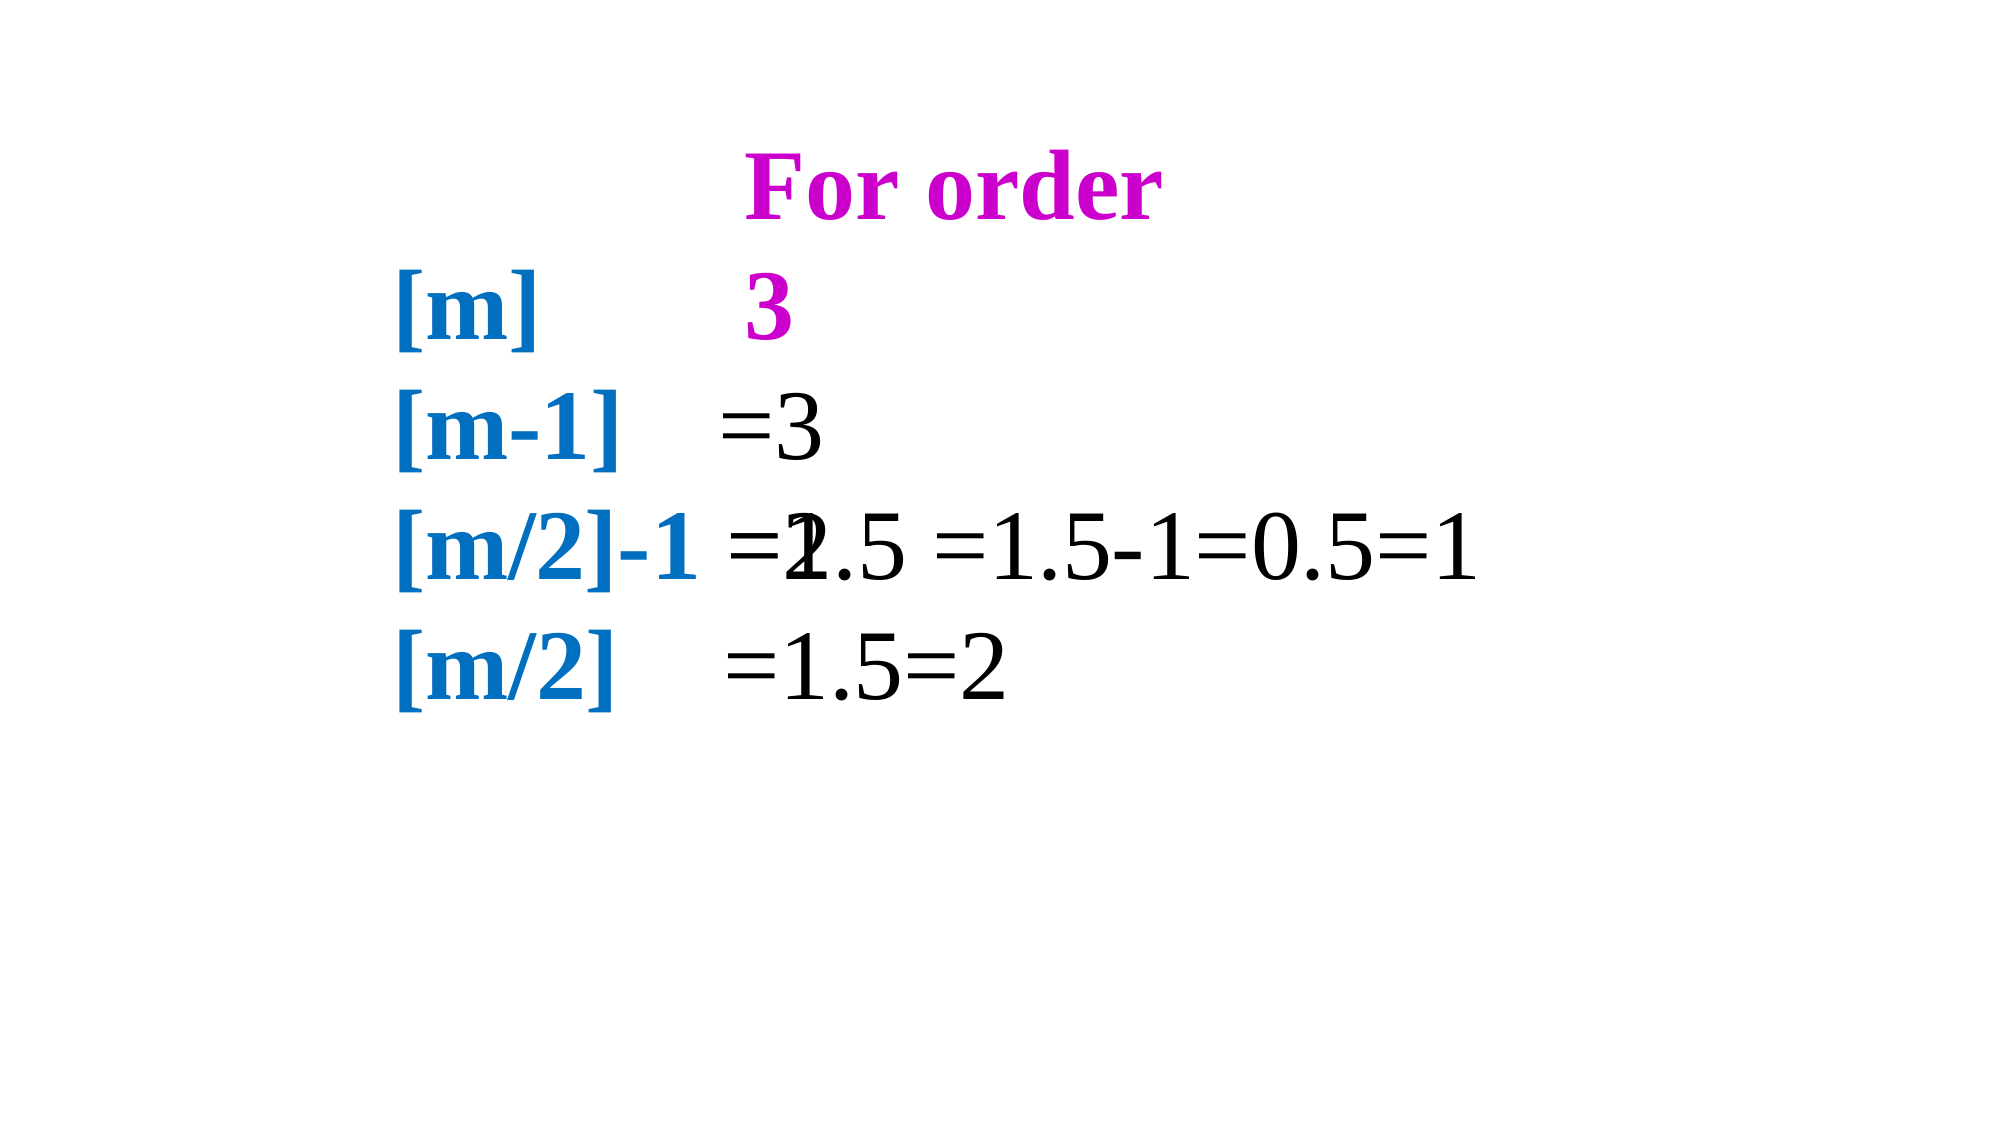

For order 3
=3
=2
[m] [m-1]
[m/2]-1 =1.5 =1.5-1=0.5=1
[m/2]	=1.5=2